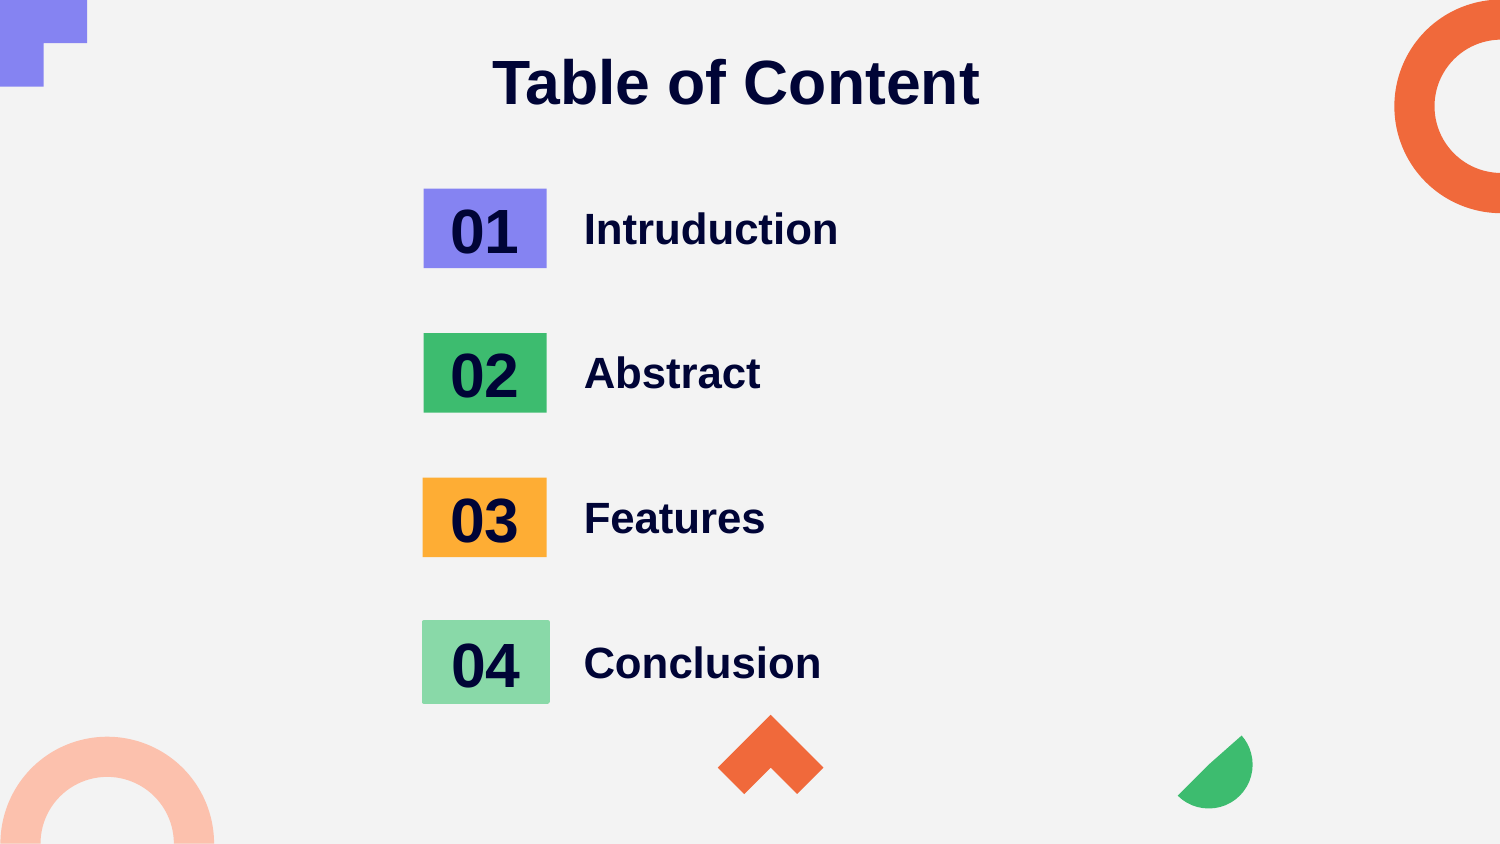

Table of Content
01
Intruduction
02
Abstract
# 03
Features
04
Conclusion